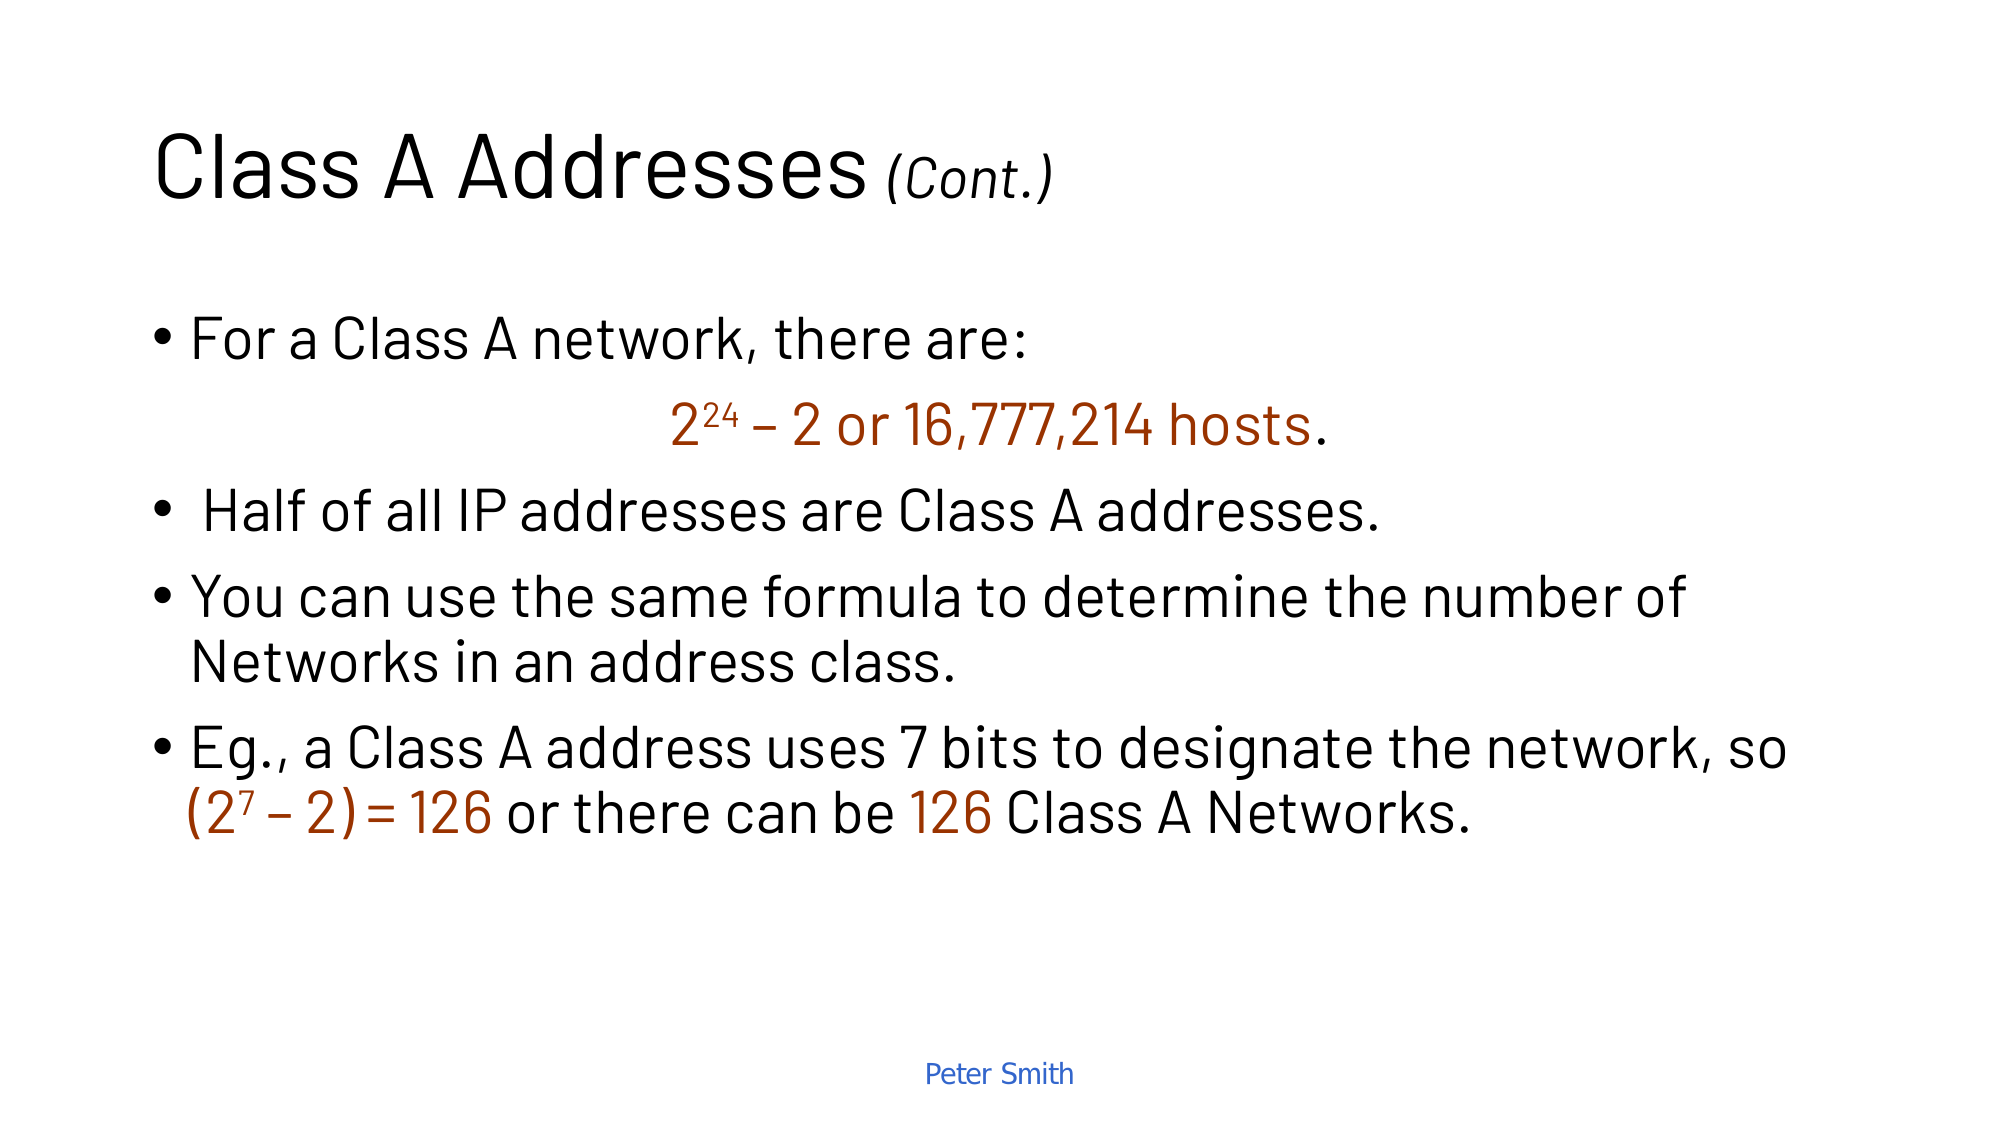

# Class A Addresses (Cont.)
For a Class A network, there are:
224 – 2 or 16,777,214 hosts.
 Half of all IP addresses are Class A addresses.
You can use the same formula to determine the number of Networks in an address class.
Eg., a Class A address uses 7 bits to designate the network, so (27 – 2) = 126 or there can be 126 Class A Networks.
Peter Smith
65